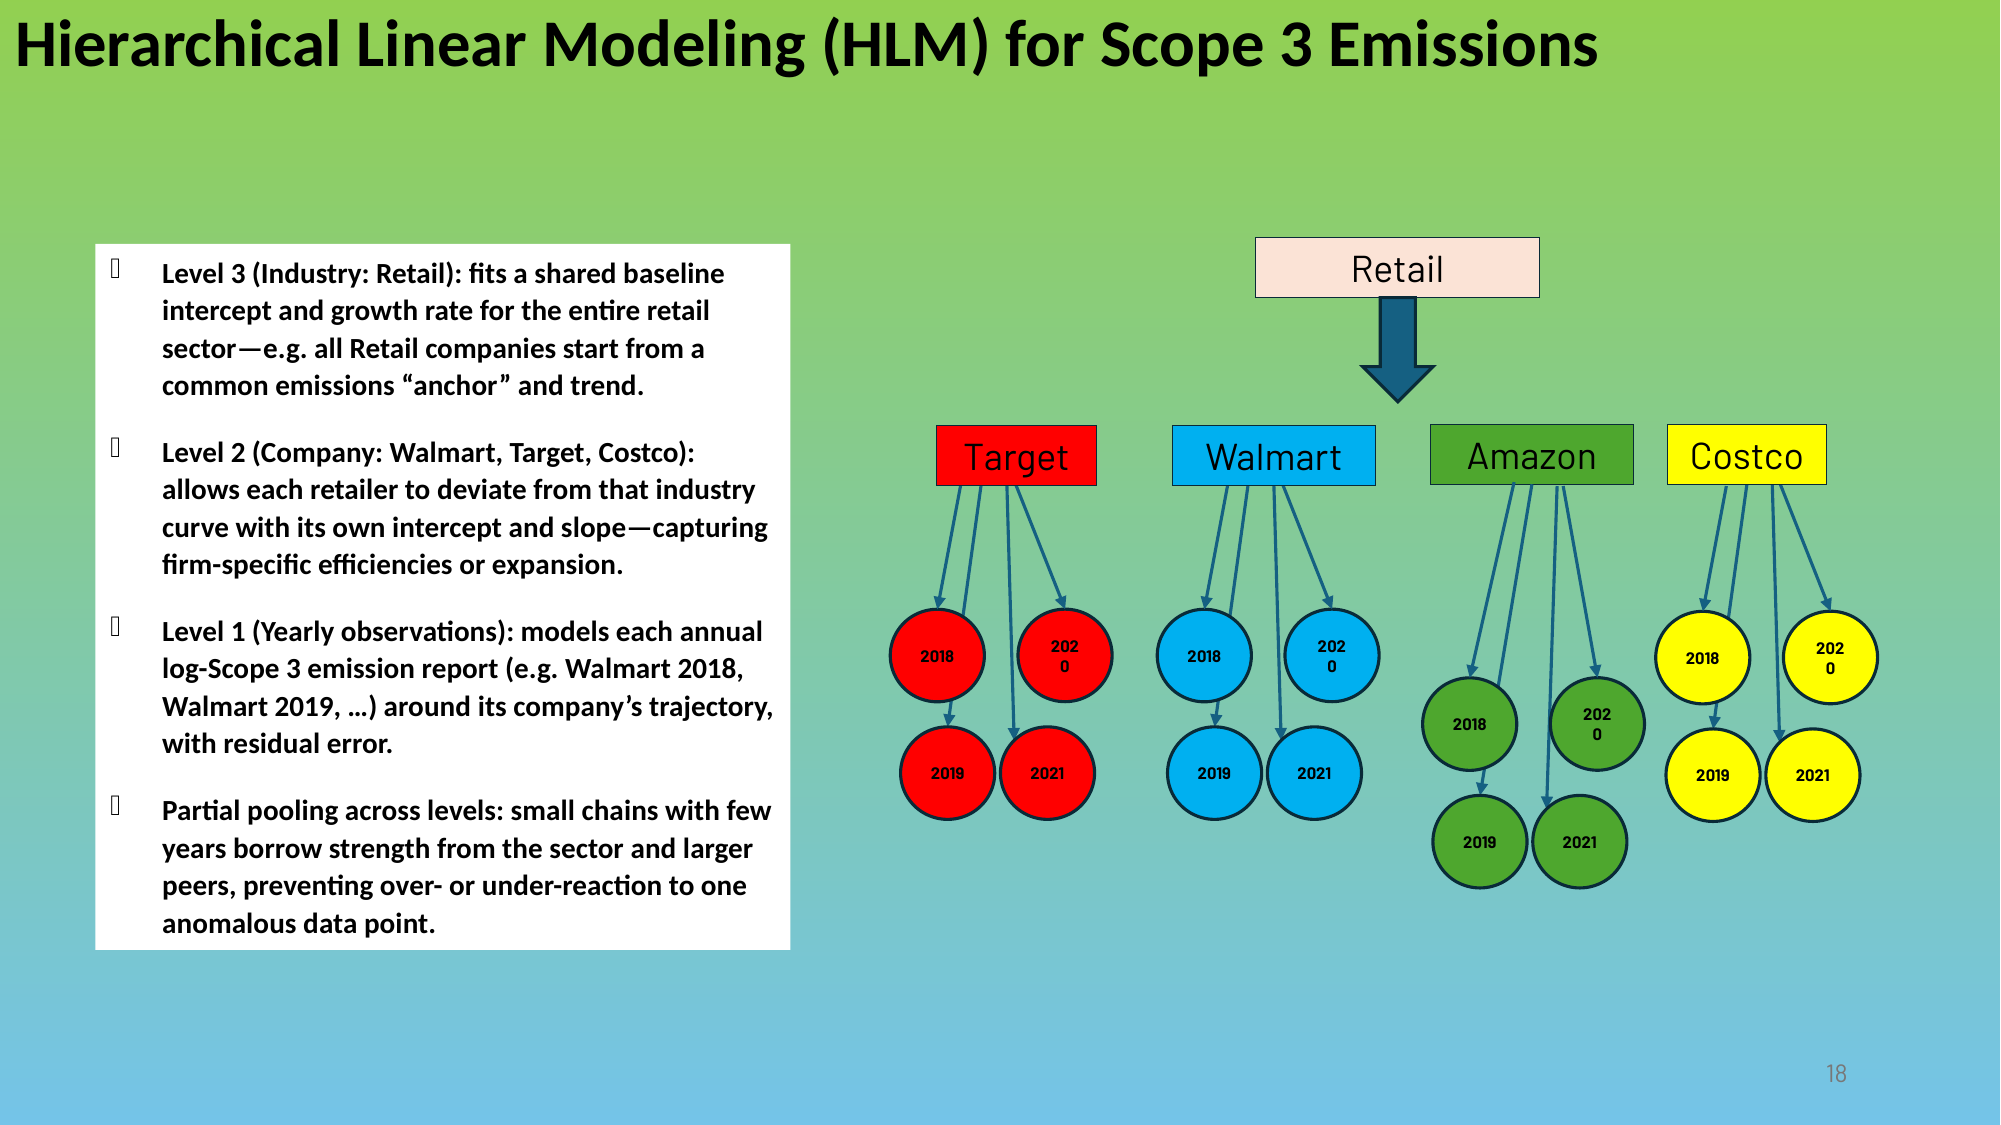

Hierarchical Linear Modeling (HLM) for Scope 3 Emissions
Retail

Amazon
Costco
Target
Walmart
2020
2018
2019
2021
2020
2018
2019
2021
2020
2018
2019
2021
2020
2018
2019
2021
Level 3 (Industry: Retail): fits a shared baseline intercept and growth rate for the entire retail sector—e.g. all Retail companies start from a common emissions “anchor” and trend.
Level 2 (Company: Walmart, Target, Costco): allows each retailer to deviate from that industry curve with its own intercept and slope—capturing firm-specific efficiencies or expansion.
Level 1 (Yearly observations): models each annual log-Scope 3 emission report (e.g. Walmart 2018, Walmart 2019, …) around its company’s trajectory, with residual error.
Partial pooling across levels: small chains with few years borrow strength from the sector and larger peers, preventing over- or under-reaction to one anomalous data point.

18